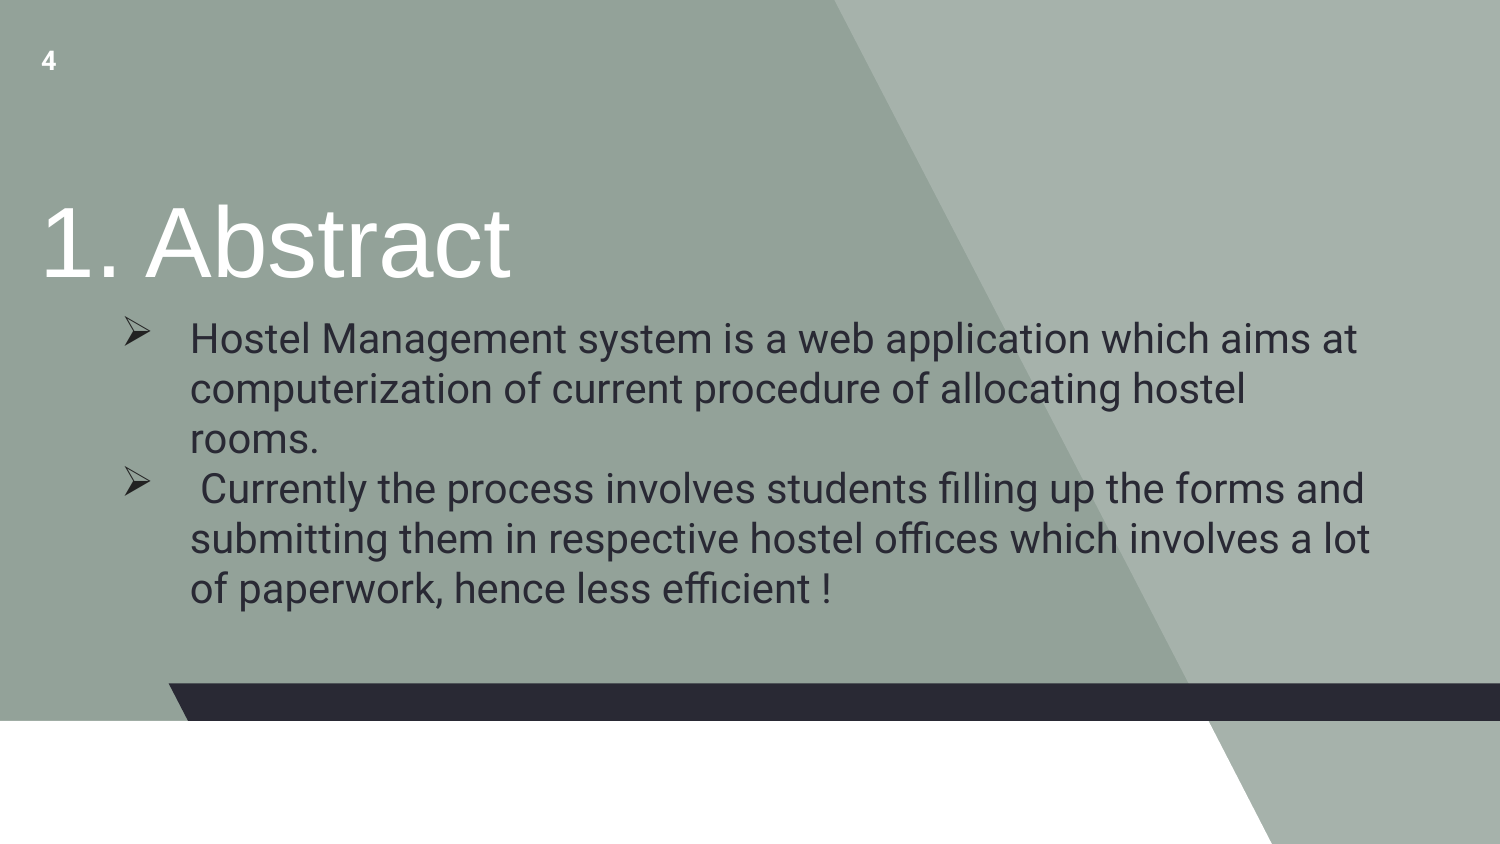

4
# 1. Abstract
Hostel Management system is a web application which aims at computerization of current procedure of allocating hostel rooms.
 Currently the process involves students filling up the forms and submitting them in respective hostel offices which involves a lot of paperwork, hence less efficient !